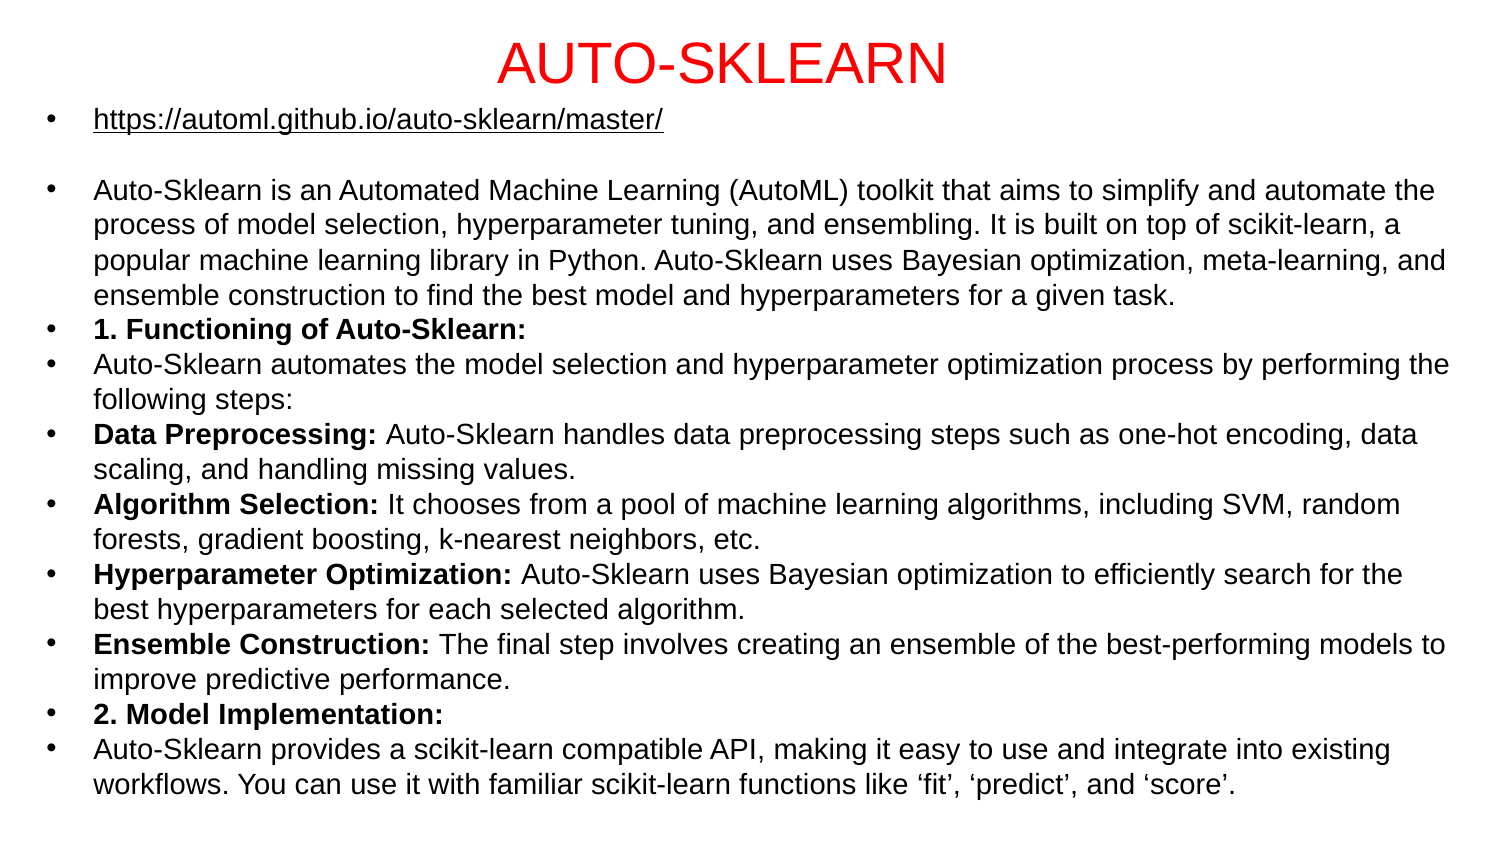

# AUTO-SKLEARN
https://automl.github.io/auto-sklearn/master/

Auto-Sklearn is an Automated Machine Learning (AutoML) toolkit that aims to simplify and automate the process of model selection, hyperparameter tuning, and ensembling. It is built on top of scikit-learn, a popular machine learning library in Python. Auto-Sklearn uses Bayesian optimization, meta-learning, and ensemble construction to find the best model and hyperparameters for a given task.
1. Functioning of Auto-Sklearn:
Auto-Sklearn automates the model selection and hyperparameter optimization process by performing the following steps:
Data Preprocessing: Auto-Sklearn handles data preprocessing steps such as one-hot encoding, data scaling, and handling missing values.
Algorithm Selection: It chooses from a pool of machine learning algorithms, including SVM, random forests, gradient boosting, k-nearest neighbors, etc.
Hyperparameter Optimization: Auto-Sklearn uses Bayesian optimization to efficiently search for the best hyperparameters for each selected algorithm.
Ensemble Construction: The final step involves creating an ensemble of the best-performing models to improve predictive performance.
2. Model Implementation:
Auto-Sklearn provides a scikit-learn compatible API, making it easy to use and integrate into existing workflows. You can use it with familiar scikit-learn functions like ‘fit’, ‘predict’, and ‘score’.